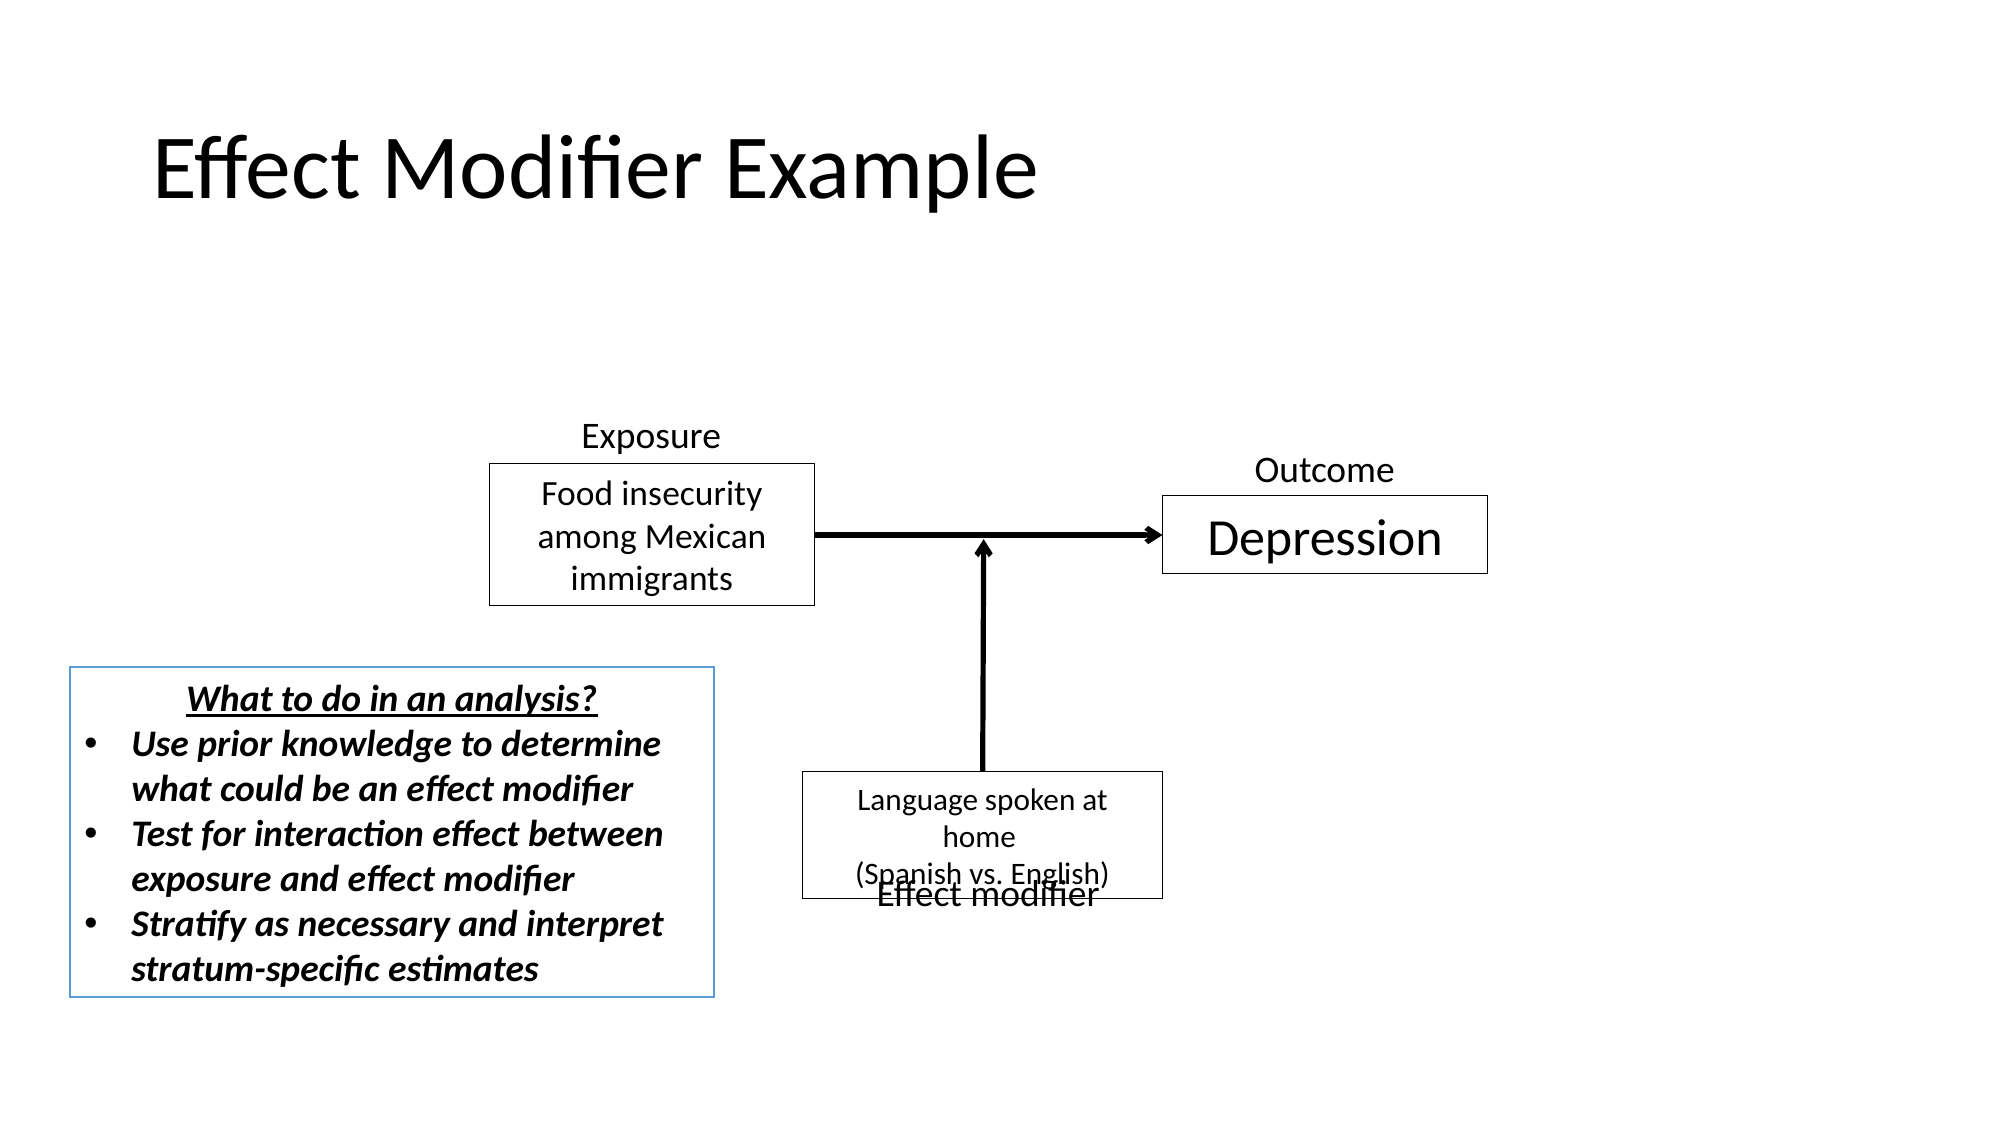

# Effect Modifier Example
Question: What is the relationship between food insecurity and depression among Mexican immigrants in the U.S., and is maintaining homeland culture protective?
Exposure
Outcome
Food insecurity among Mexican immigrants
Depression
Language spoken at home
(Spanish vs. English)
What to do in an analysis?
Use prior knowledge to determine what could be an effect modifier
Test for interaction effect between exposure and effect modifier
Stratify as necessary and interpret stratum-specific estimates
Effect modifier
41